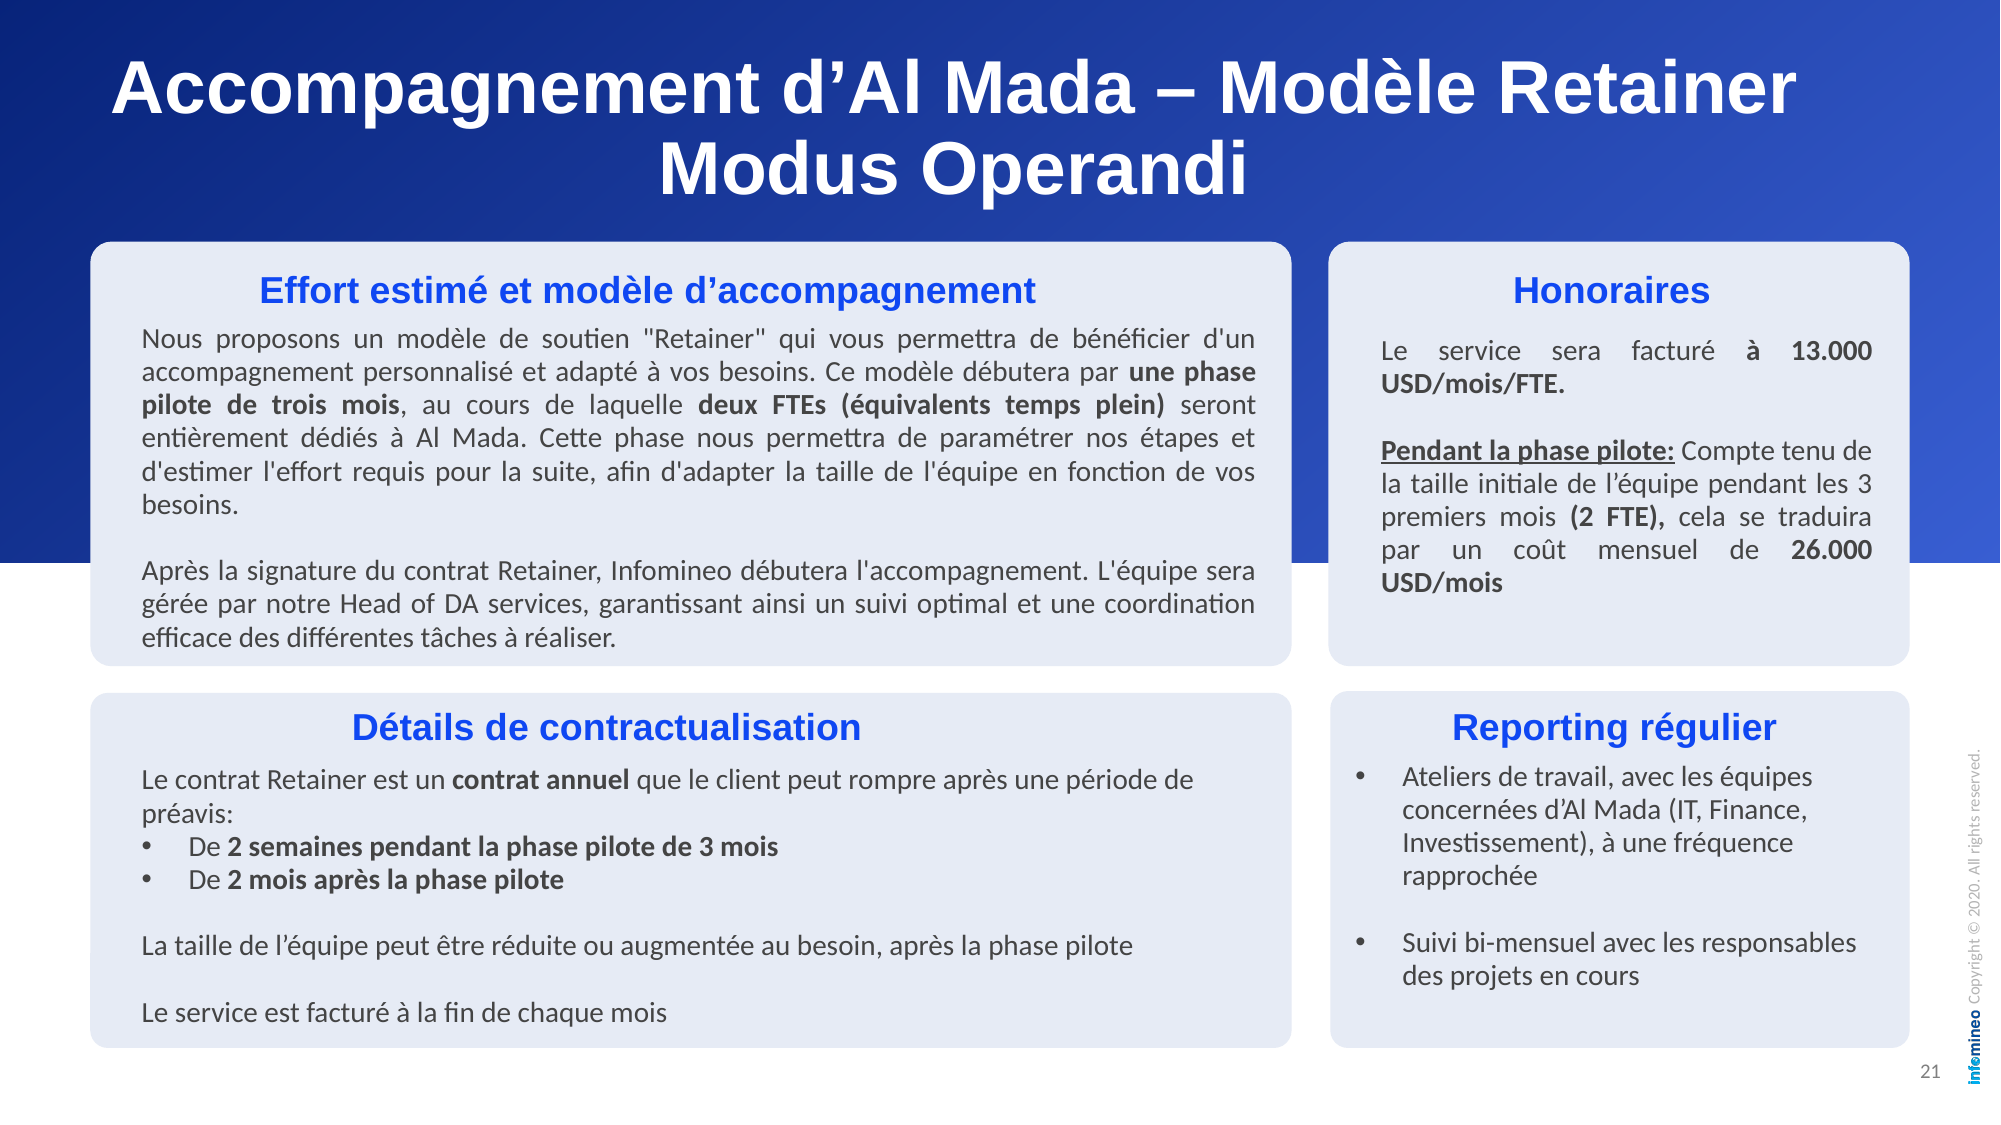

# Accompagnement d’Al Mada – Modèle Retainer Modus Operandi

Effort estimé et modèle d’accompagnement
Honoraires
Nous proposons un modèle de soutien "Retainer" qui vous permettra de bénéficier d'un accompagnement personnalisé et adapté à vos besoins. Ce modèle débutera par une phase pilote de trois mois, au cours de laquelle deux FTEs (équivalents temps plein) seront entièrement dédiés à Al Mada. Cette phase nous permettra de paramétrer nos étapes et d'estimer l'effort requis pour la suite, afin d'adapter la taille de l'équipe en fonction de vos besoins.

Après la signature du contrat Retainer, Infomineo débutera l'accompagnement. L'équipe sera gérée par notre Head of DA services, garantissant ainsi un suivi optimal et une coordination efficace des différentes tâches à réaliser.
Le service sera facturé à 13.000 USD/mois/FTE.

Pendant la phase pilote: Compte tenu de la taille initiale de l’équipe pendant les 3 premiers mois (2 FTE), cela se traduira par un coût mensuel de 26.000 USD/mois

Détails de contractualisation
Reporting régulier
Ateliers de travail, avec les équipes concernées d’Al Mada (IT, Finance, Investissement), à une fréquence rapprochée

Suivi bi-mensuel avec les responsables des projets en cours
Le contrat Retainer est un contrat annuel que le client peut rompre après une période de préavis:
De 2 semaines pendant la phase pilote de 3 mois
De 2 mois après la phase pilote

La taille de l’équipe peut être réduite ou augmentée au besoin, après la phase pilote

Le service est facturé à la fin de chaque mois